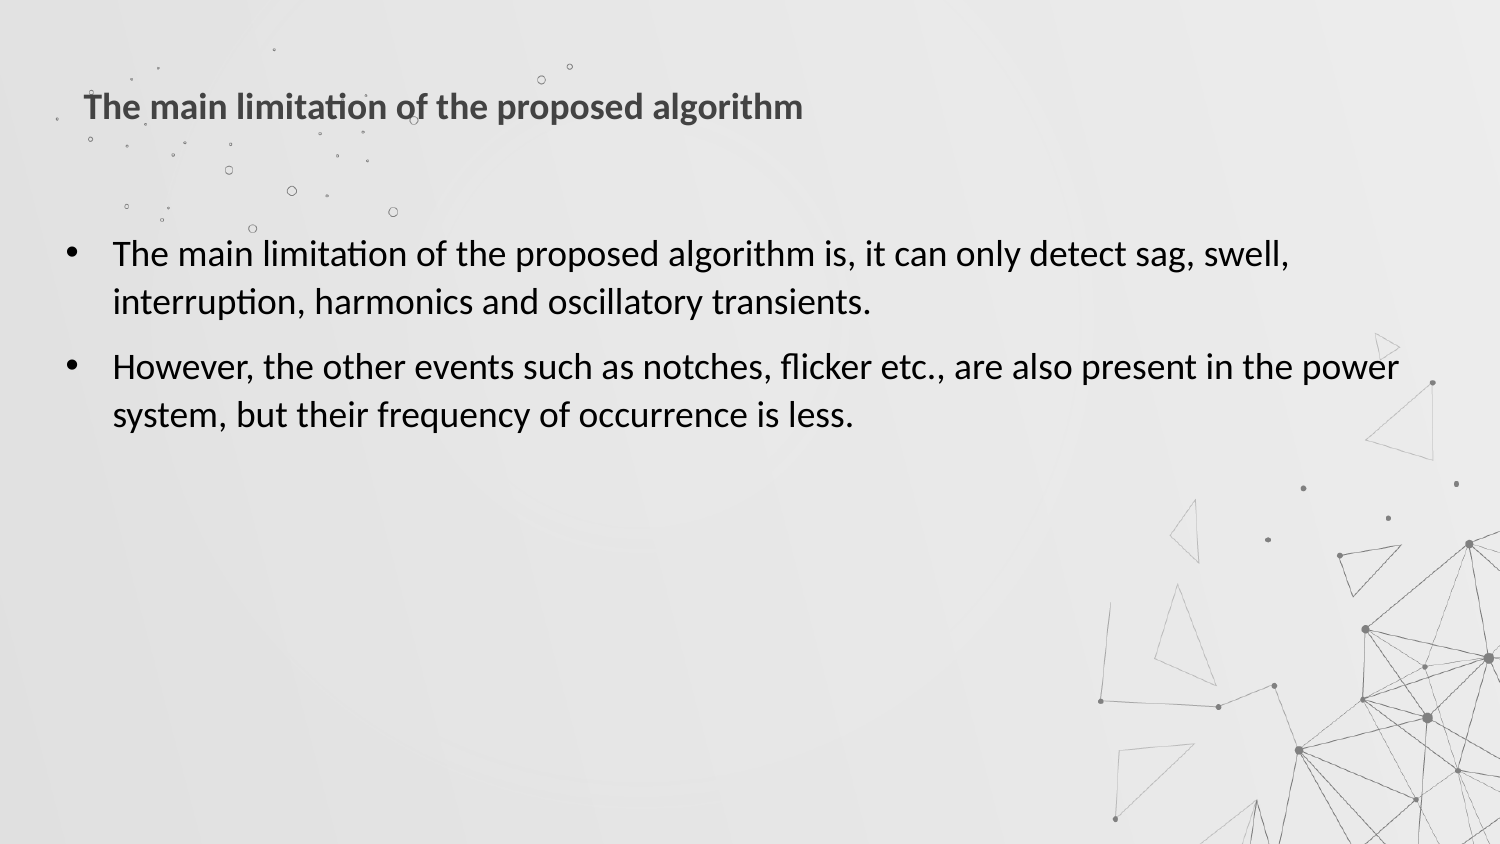

# The main limitation of the proposed algorithm
The main limitation of the proposed algorithm is, it can only detect sag, swell, interruption, harmonics and oscillatory transients.
However, the other events such as notches, flicker etc., are also present in the power system, but their frequency of occurrence is less.